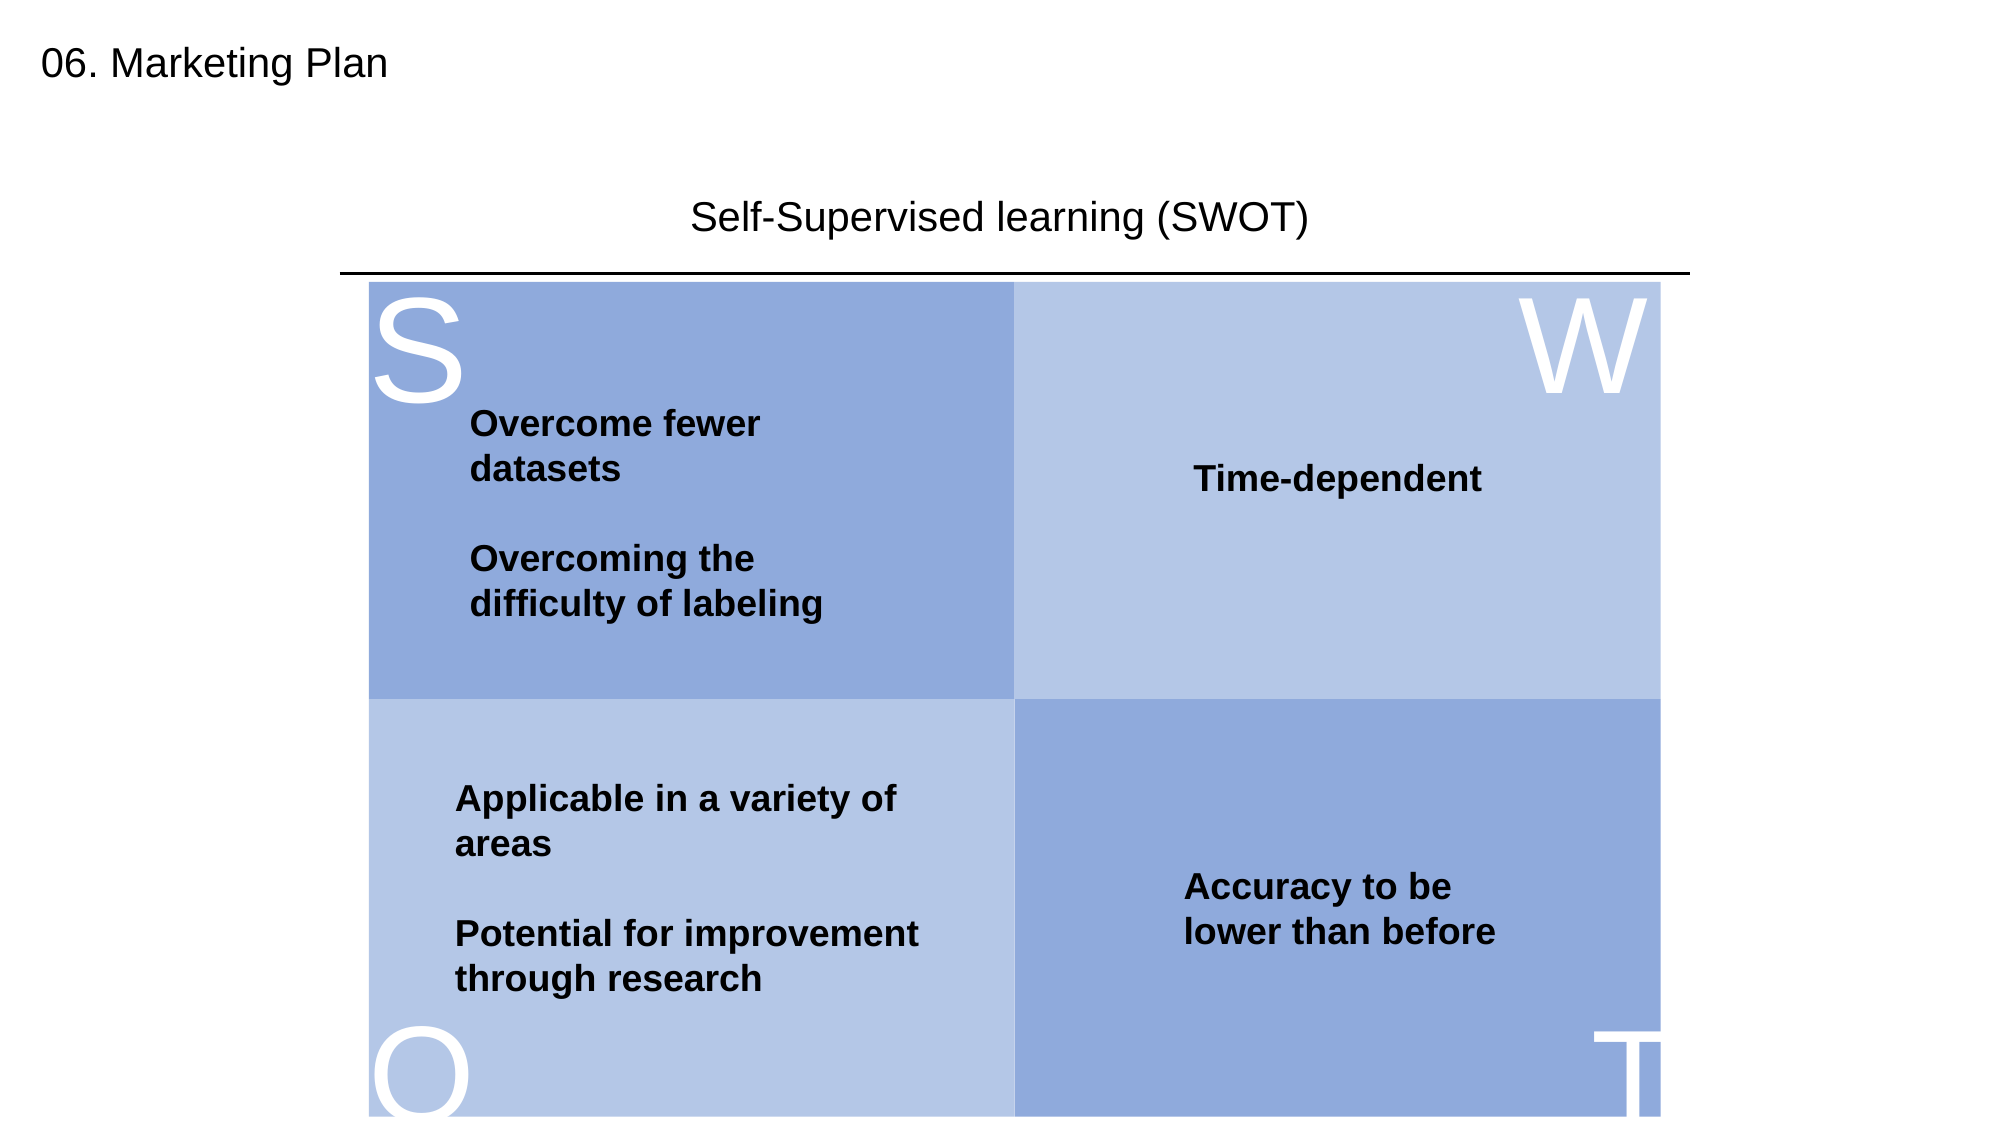

06. Marketing Plan
Self-Supervised learning (SWOT)
S
W

Time-dependent
Overcome fewer datasets

Overcoming the difficulty of labeling
Applicable in a variety of areas

Potential for improvement through research
Accuracy to be lower than before
O
T